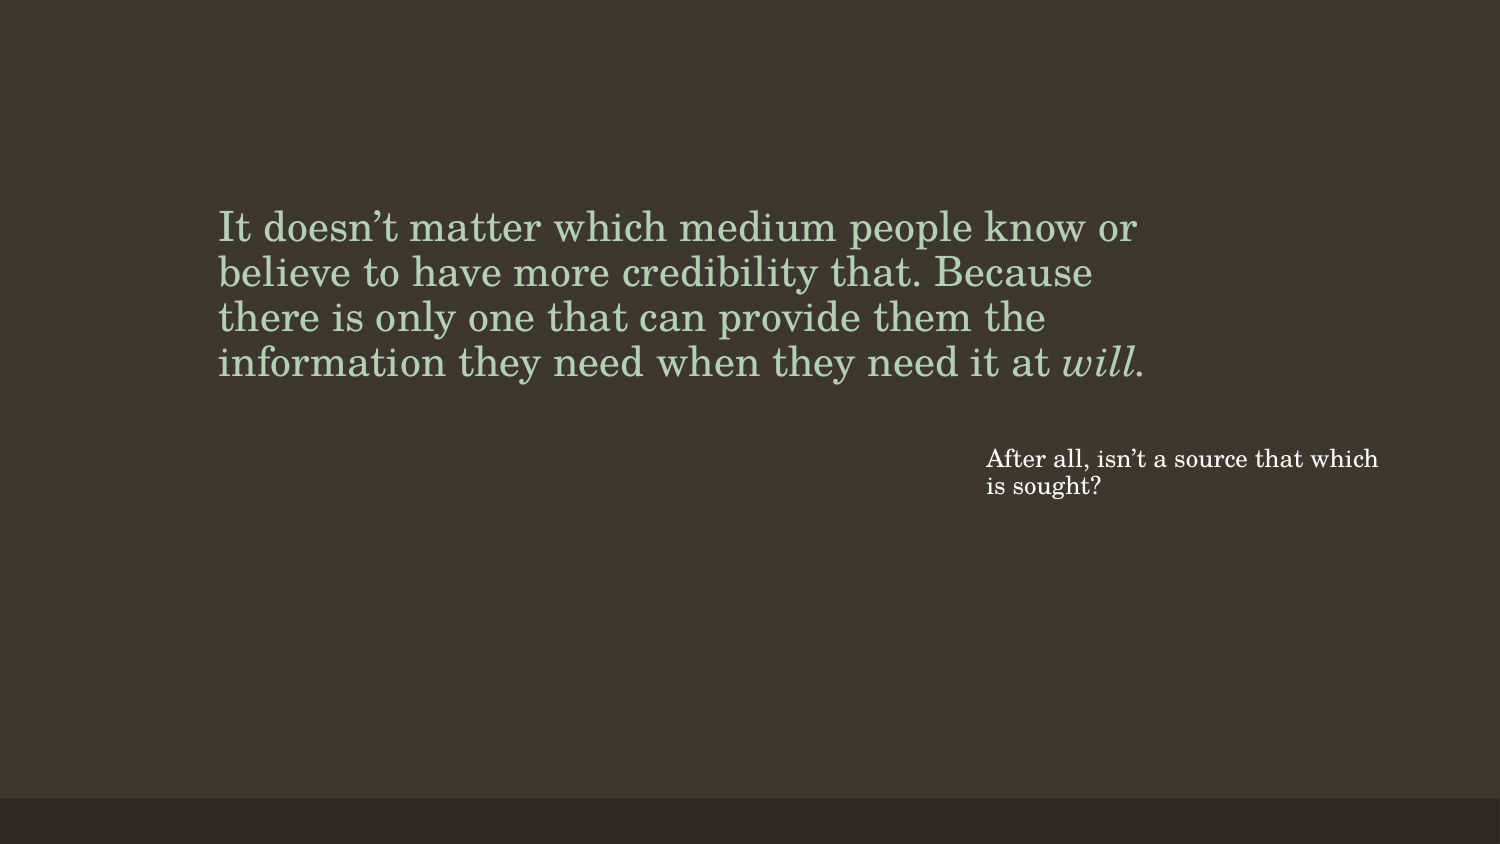

# It doesn’t matter which medium people know or believe to have more credibility that. Because there is only one that can provide them the information they need when they need it at will.
After all, isn’t a source that which is sought?